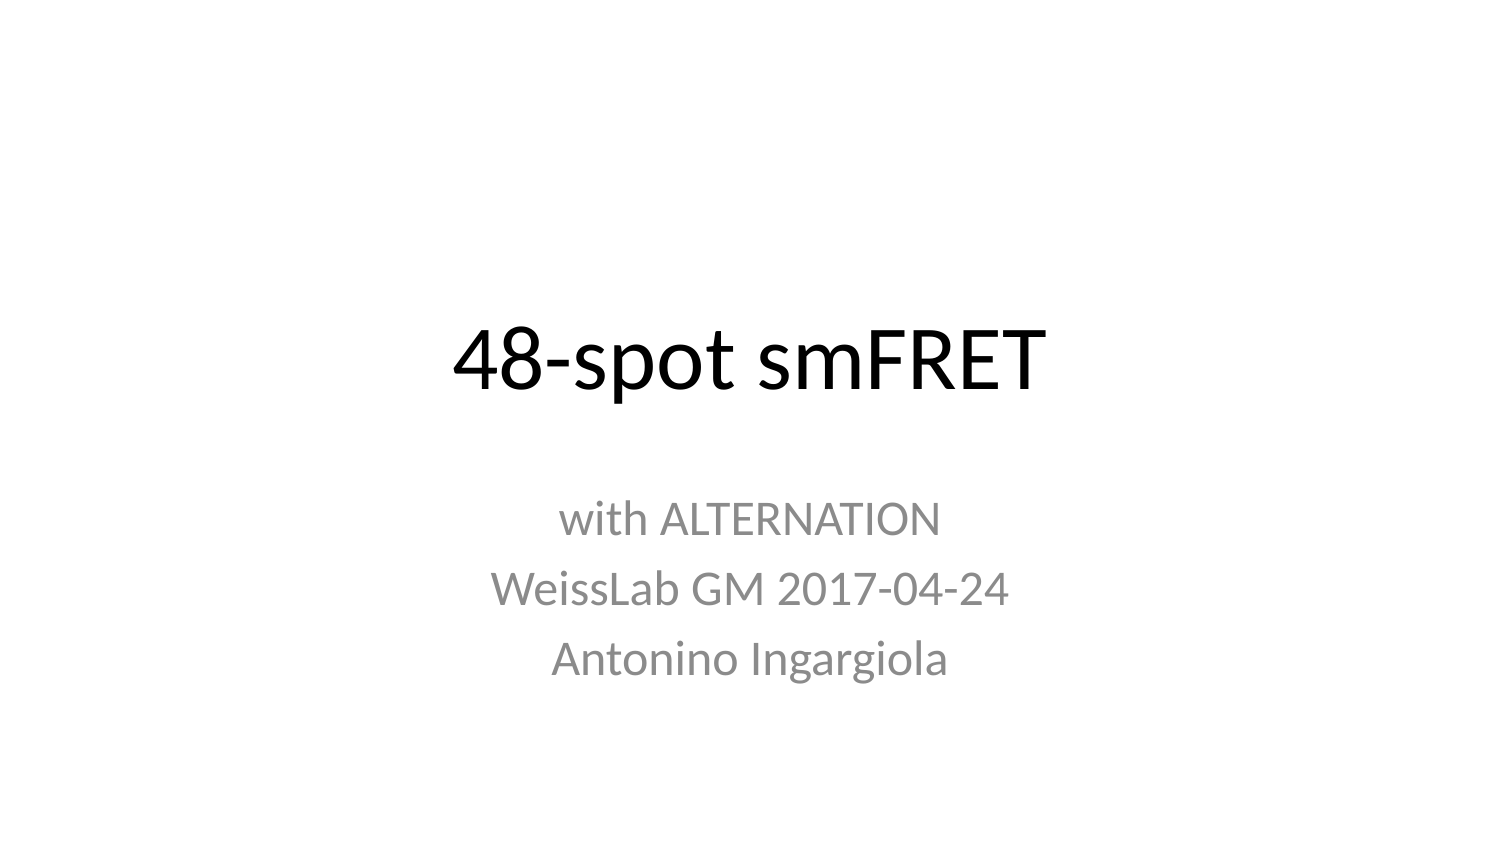

# 48-spot smFRET
with ALTERNATION
WeissLab GM 2017-04-24
Antonino Ingargiola